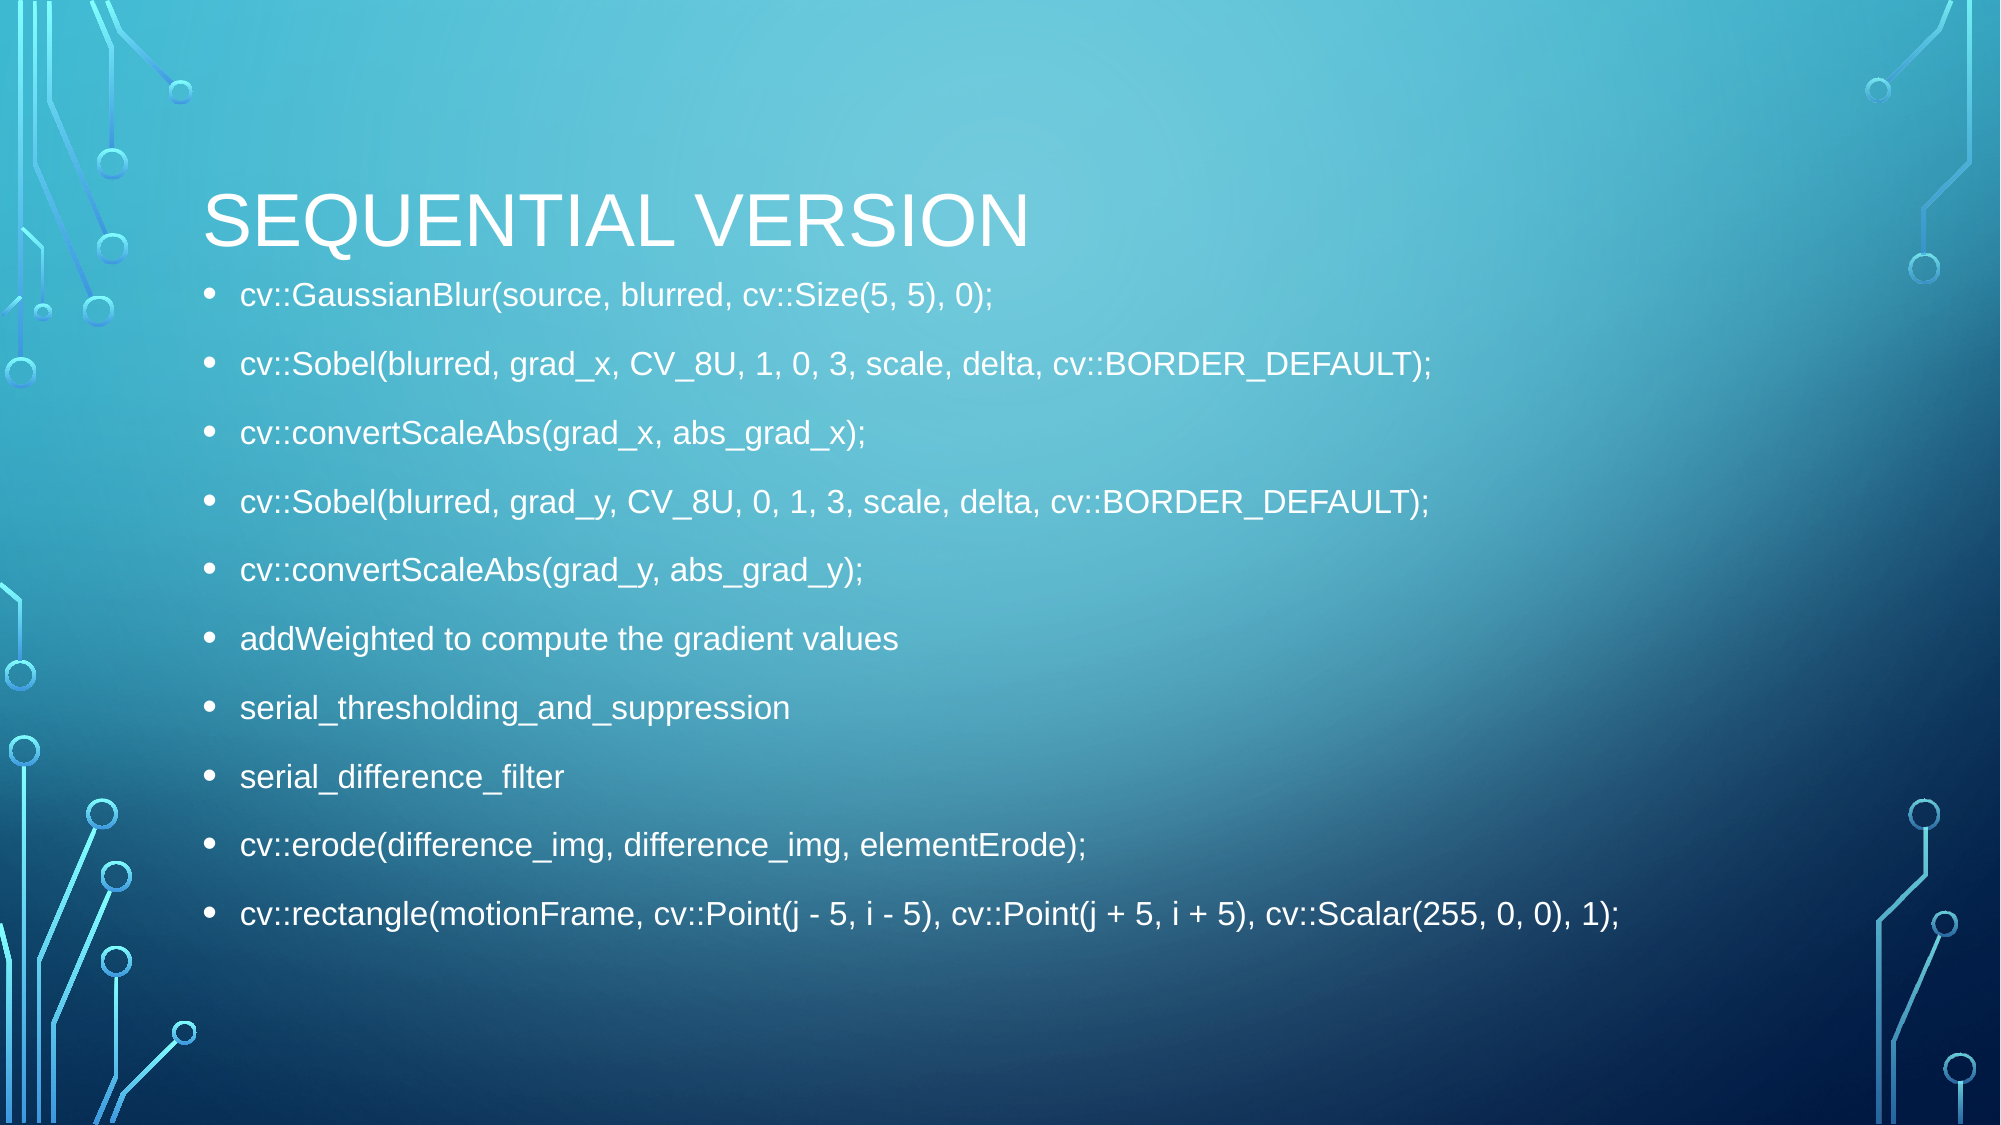

# Sequential Version
cv::GaussianBlur(source, blurred, cv::Size(5, 5), 0);
cv::Sobel(blurred, grad_x, CV_8U, 1, 0, 3, scale, delta, cv::BORDER_DEFAULT);
cv::convertScaleAbs(grad_x, abs_grad_x);
cv::Sobel(blurred, grad_y, CV_8U, 0, 1, 3, scale, delta, cv::BORDER_DEFAULT);
cv::convertScaleAbs(grad_y, abs_grad_y);
addWeighted to compute the gradient values
serial_thresholding_and_suppression
serial_difference_filter
cv::erode(difference_img, difference_img, elementErode);
cv::rectangle(motionFrame, cv::Point(j - 5, i - 5), cv::Point(j + 5, i + 5), cv::Scalar(255, 0, 0), 1);